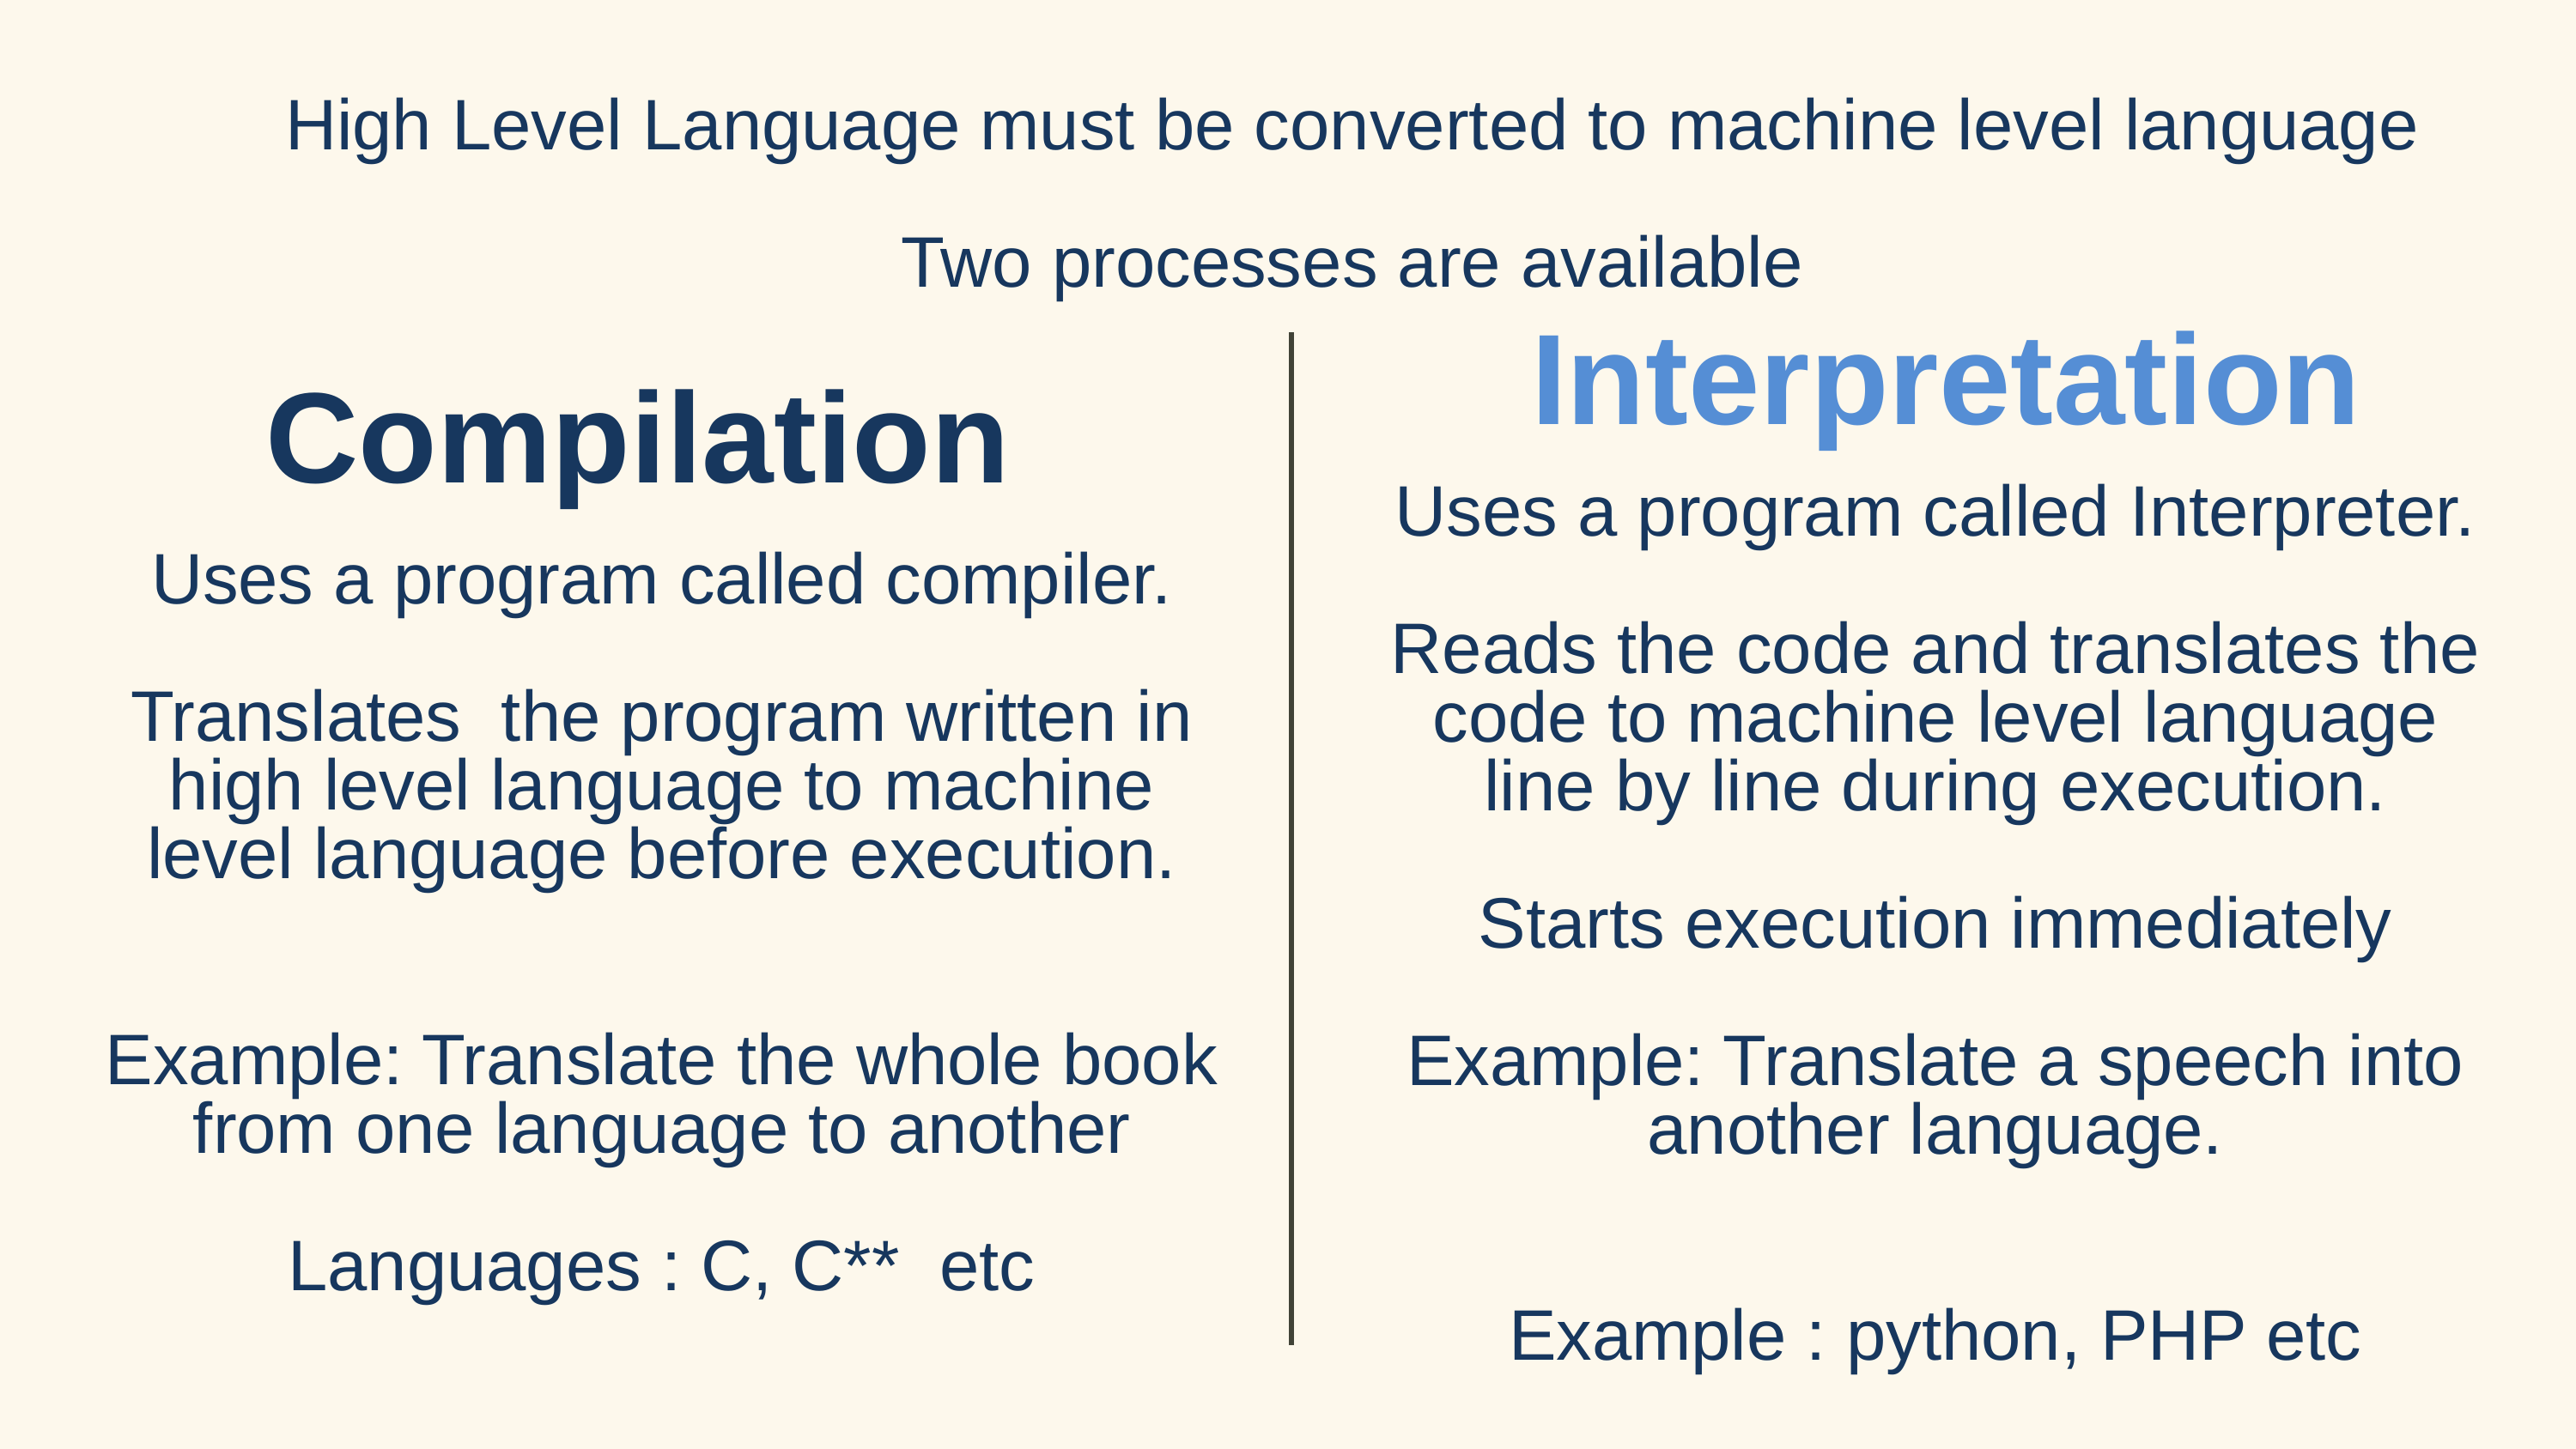

High Level Language must be converted to machine level language

Two processes are available

Interpretation
Compilation
Uses a program called Interpreter.

Reads the code and translates the code to machine level language line by line during execution.

Starts execution immediately

Example: Translate a speech into another language.

Example : python, PHP etc

Uses a program called compiler.

Translates  the program written in high level language to machine level language before execution.

Example: Translate the whole book from one language to another

Languages : C, C**  etc